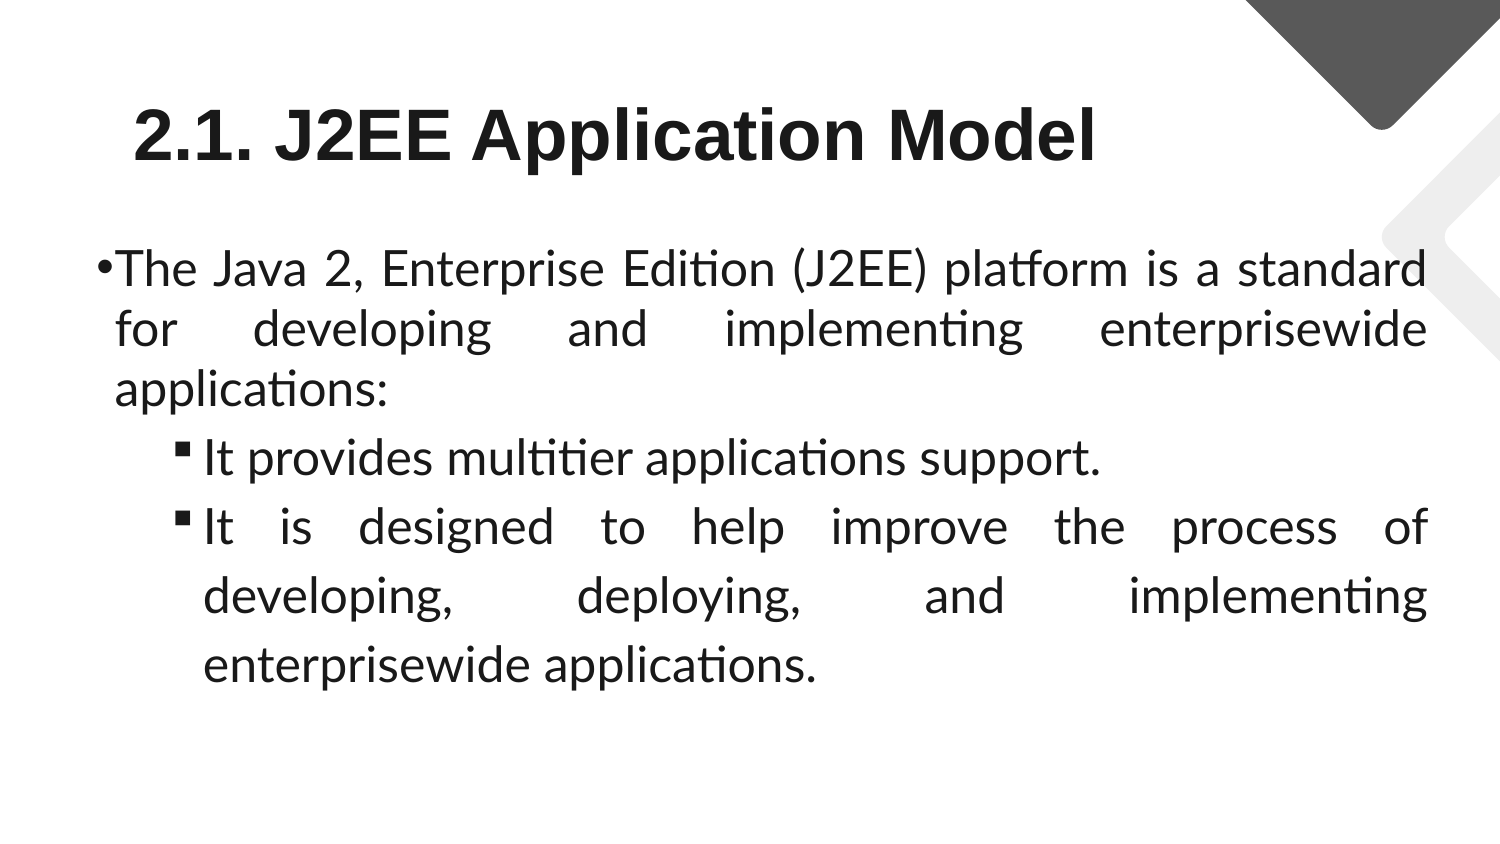

# 2.1. J2EE Application Model
The Java 2, Enterprise Edition (J2EE) platform is a standard for developing and implementing enterprisewide applications:
It provides multitier applications support.
It is designed to help improve the process of developing, deploying, and implementing enterprisewide applications.